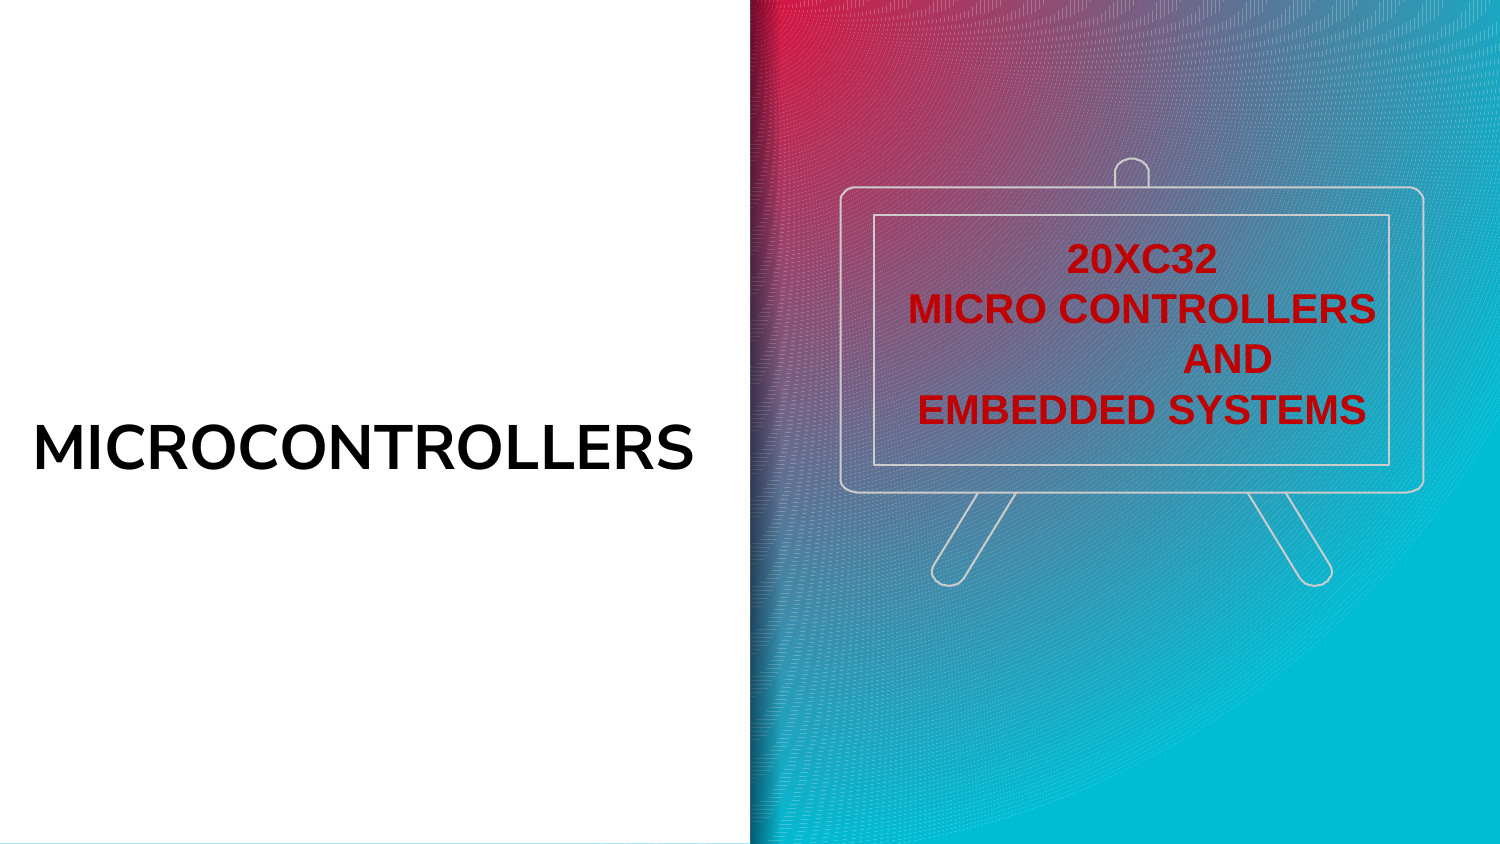

20XC32
MICRO CONTROLLERS                AND EMBEDDED SYSTEMS
# MICROCONTROLLERS